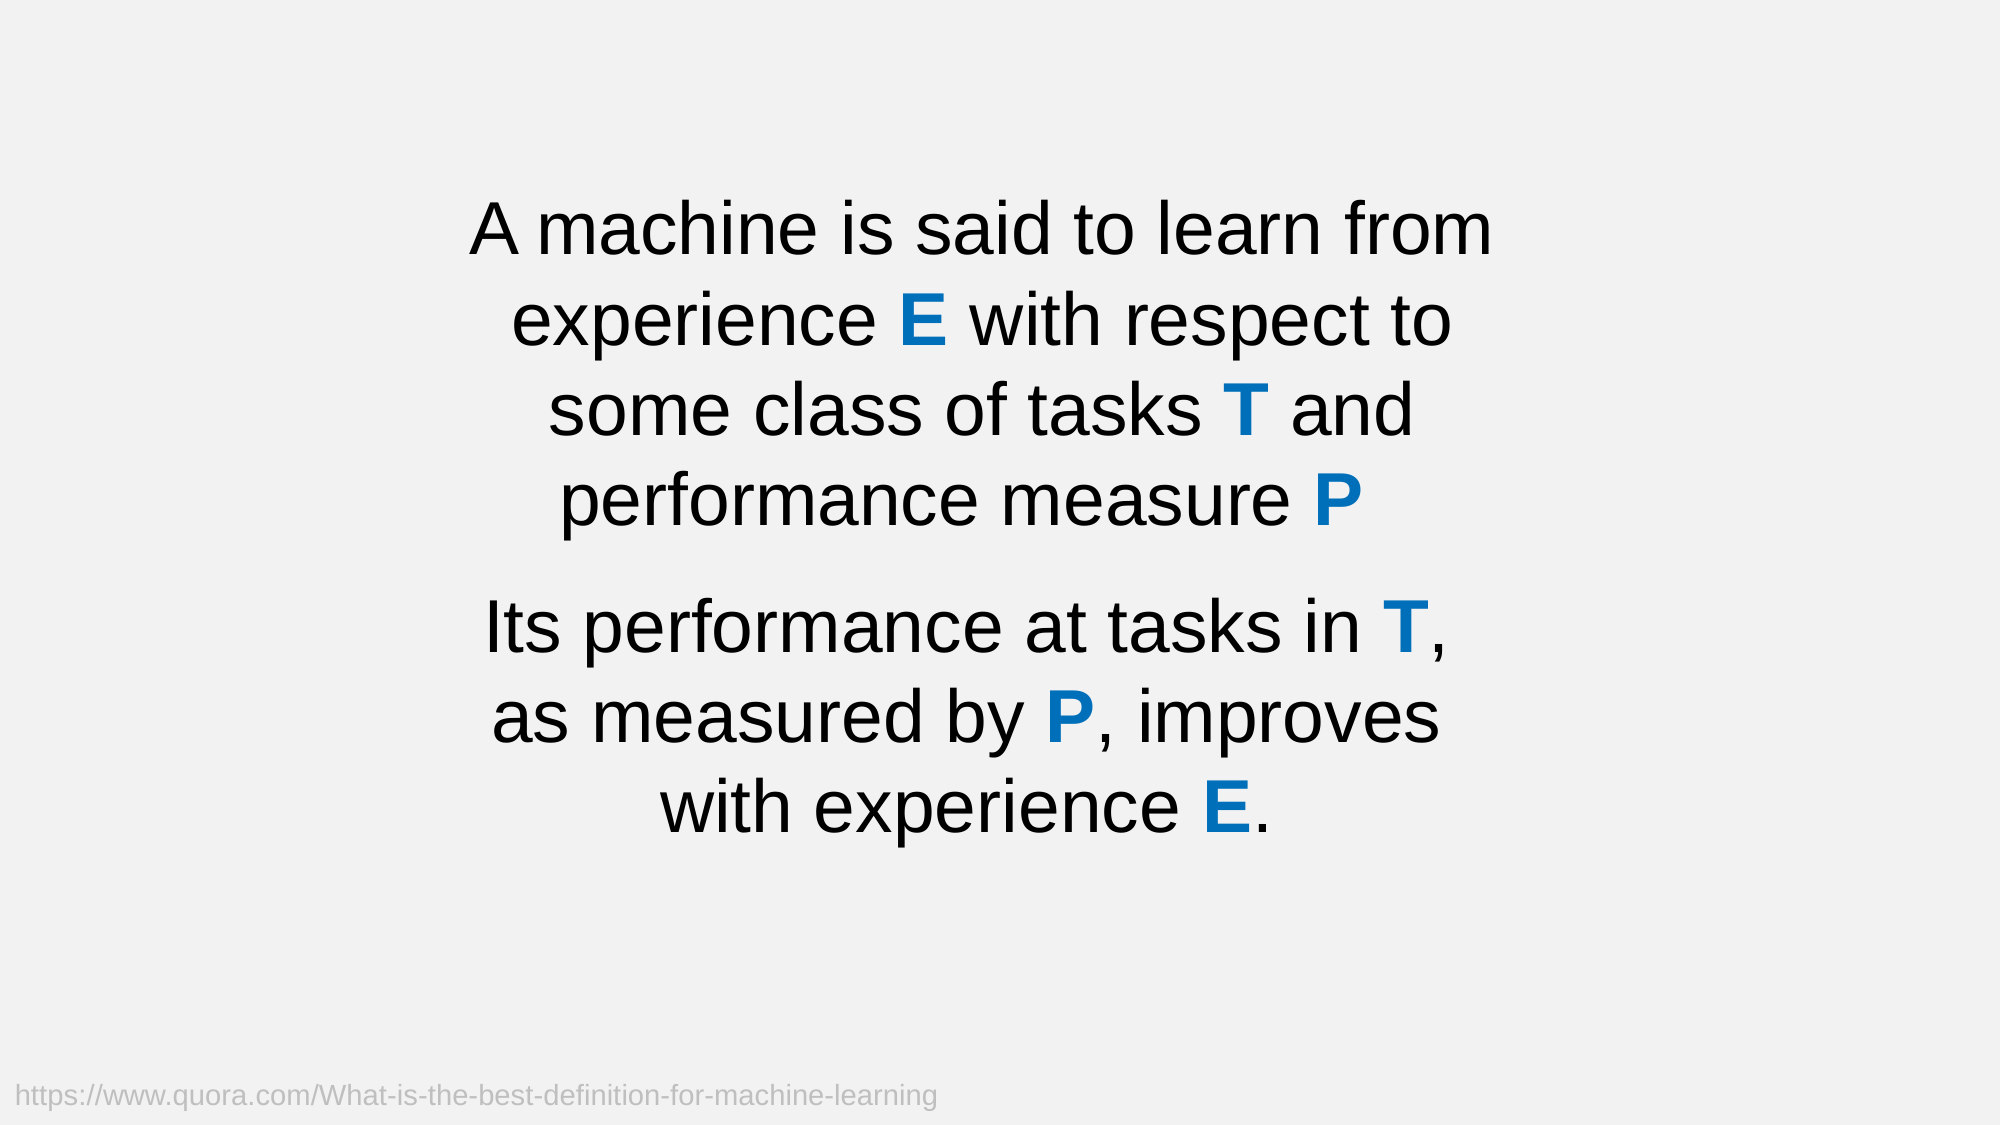

A machine is said to learn from experience E with respect to some class of tasks T and performance measure P
Its performance at tasks in T, as measured by P, improves with experience E.
https://www.quora.com/What-is-the-best-definition-for-machine-learning